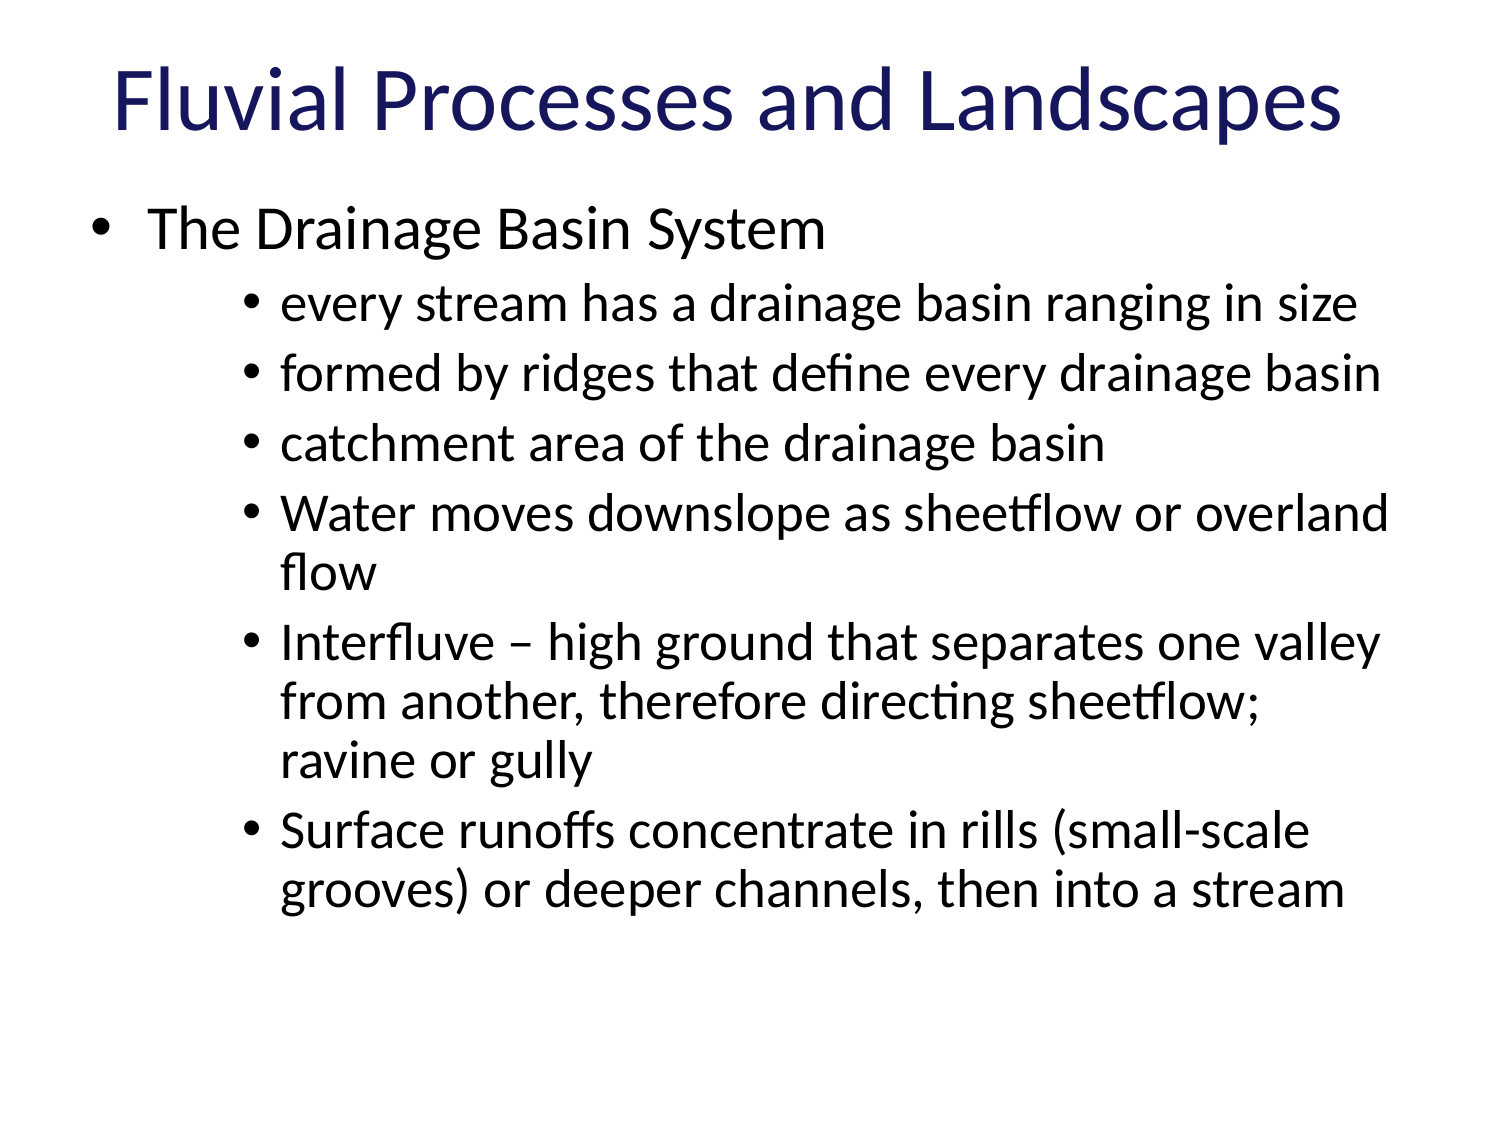

# Fluvial Processes and Landscapes
The Drainage Basin System
every stream has a drainage basin ranging in size
formed by ridges that define every drainage basin
catchment area of the drainage basin
Water moves downslope as sheetflow or overland flow
Interfluve – high ground that separates one valley from another, therefore directing sheetflow; ravine or gully
Surface runoffs concentrate in rills (small-scale grooves) or deeper channels, then into a stream